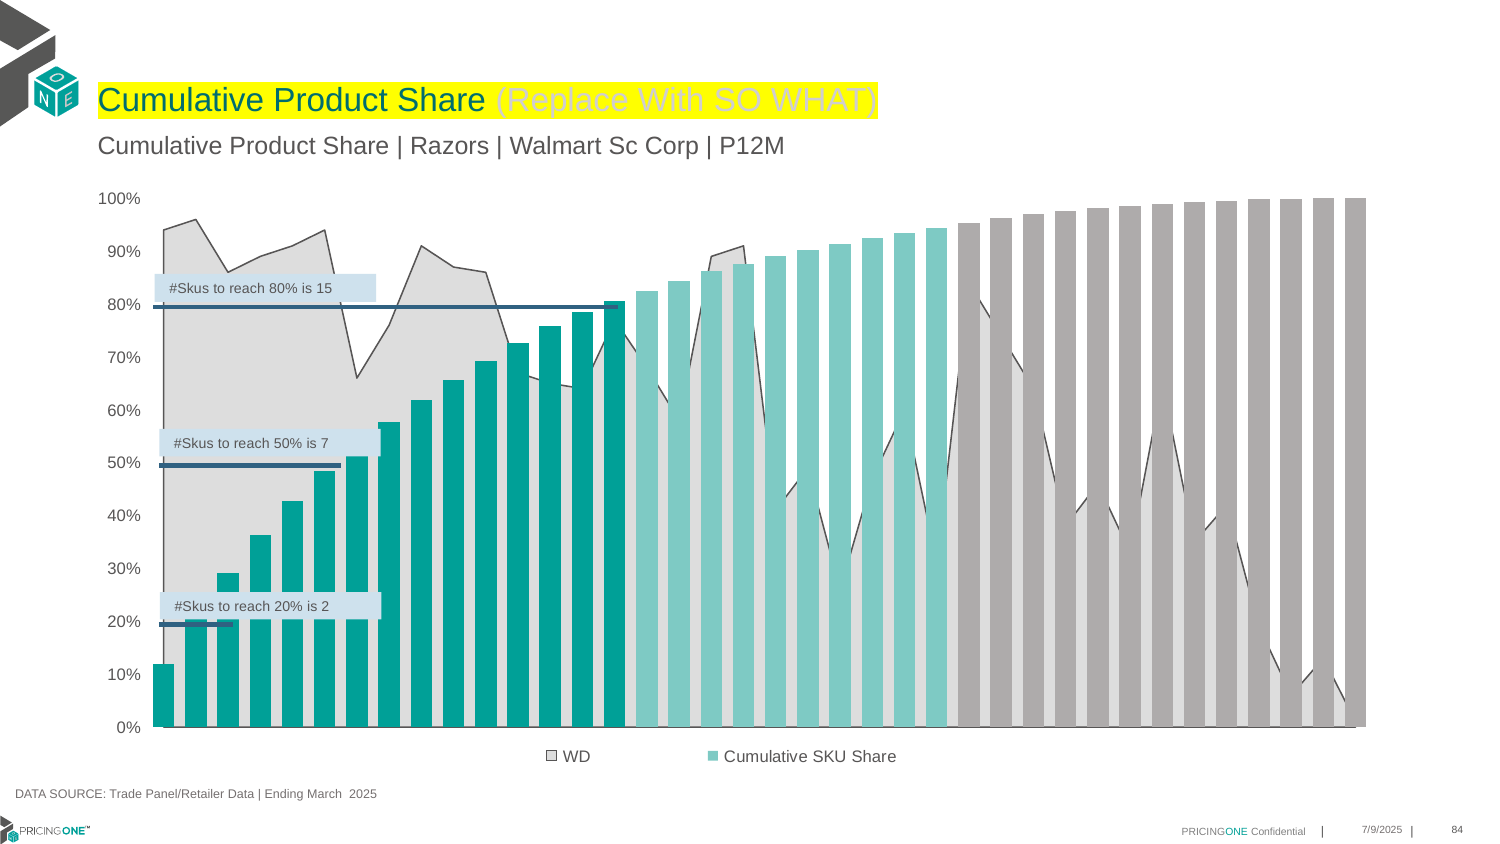

# Cumulative Product Share (Replace With SO WHAT)
Cumulative Product Share | Razors | Walmart Sc Corp | P12M

### Chart

| Category | WD | Cumulative SKU Share |
|---|---|---|
| Gillette | 0.94 | 0.11943392370361504 |
| Gillette | 0.96 | 0.21490457262394724 |
| Gillette | 0.86 | 0.29180388945342195 |
| Harry's | 0.89 | 0.36325092738620257 |
| Gillette | 0.91 | 0.4265073691184209 |
| Harry's | 0.94 | 0.4840092159224733 |
| Gillette | 0.66 | 0.5326957394650949 |
| Gillette | 0.76 | 0.5777186130420141 |
| Dollar Shav | 0.91 | 0.6187668455640414 |
| Schick | 0.87 | 0.6556374796005555 |
| Harry's | 0.86 | 0.6921170088507506 |
| Gillette | 0.67 | 0.7258456639838989 |
| Van Der Hag | 0.65 | 0.7575746005289551 |
| Gillette | 0.64 | 0.7841670425687641 |
| Equate | 0.77 | 0.8051200620818675 |
| Gillette | 0.68 | 0.8253037463405748 |
| Harry's | 0.58 | 0.8444200195423341 |
| Gillette | 0.89 | 0.8626644545645028 |
| Schick | 0.91 | 0.8765740031892665 |
| Gillette | 0.41 | 0.890389099178524 |
| Gillette | 0.49 | 0.9031614880532367 |
| Harry's | 0.26 | 0.9142095683776753 |
| Gillette | 0.47 | 0.9247048211751049 |
| Gillette | 0.6 | 0.9347139429931741 |
| Gillette | 0.31 | 0.9446743329049607 |
| Gillette | 0.84 | 0.9539255701351375 |
| Harry's | 0.74 | 0.9629399178612348 |
| Gillette | 0.64 | 0.9693835909572834 |
| Gillette | 0.38 | 0.975215984868241 |
| Gillette | 0.46 | 0.9808697258491256 |
| Gillette | 0.33 | 0.9849940961469652 |
| Dollar Shav | 0.65 | 0.9889320807301074 |
| Gillette | 0.35 | 0.9922599742116239 |
| Gillette | 0.42 | 0.9953986346749654 |
| Gillette | 0.19 | 0.9977309551808005 |
| Schick | 0.06 | 0.9989077211270673 |
| Cremo | 0.13 | 0.9997972576534542 |
| Harry's | 0.01 | 0.9998355426189196 |
#Skus to reach 80% is 15
#Skus to reach 50% is 7
#Skus to reach 20% is 2
DATA SOURCE: Trade Panel/Retailer Data | Ending March  2025

7/9/2025
84